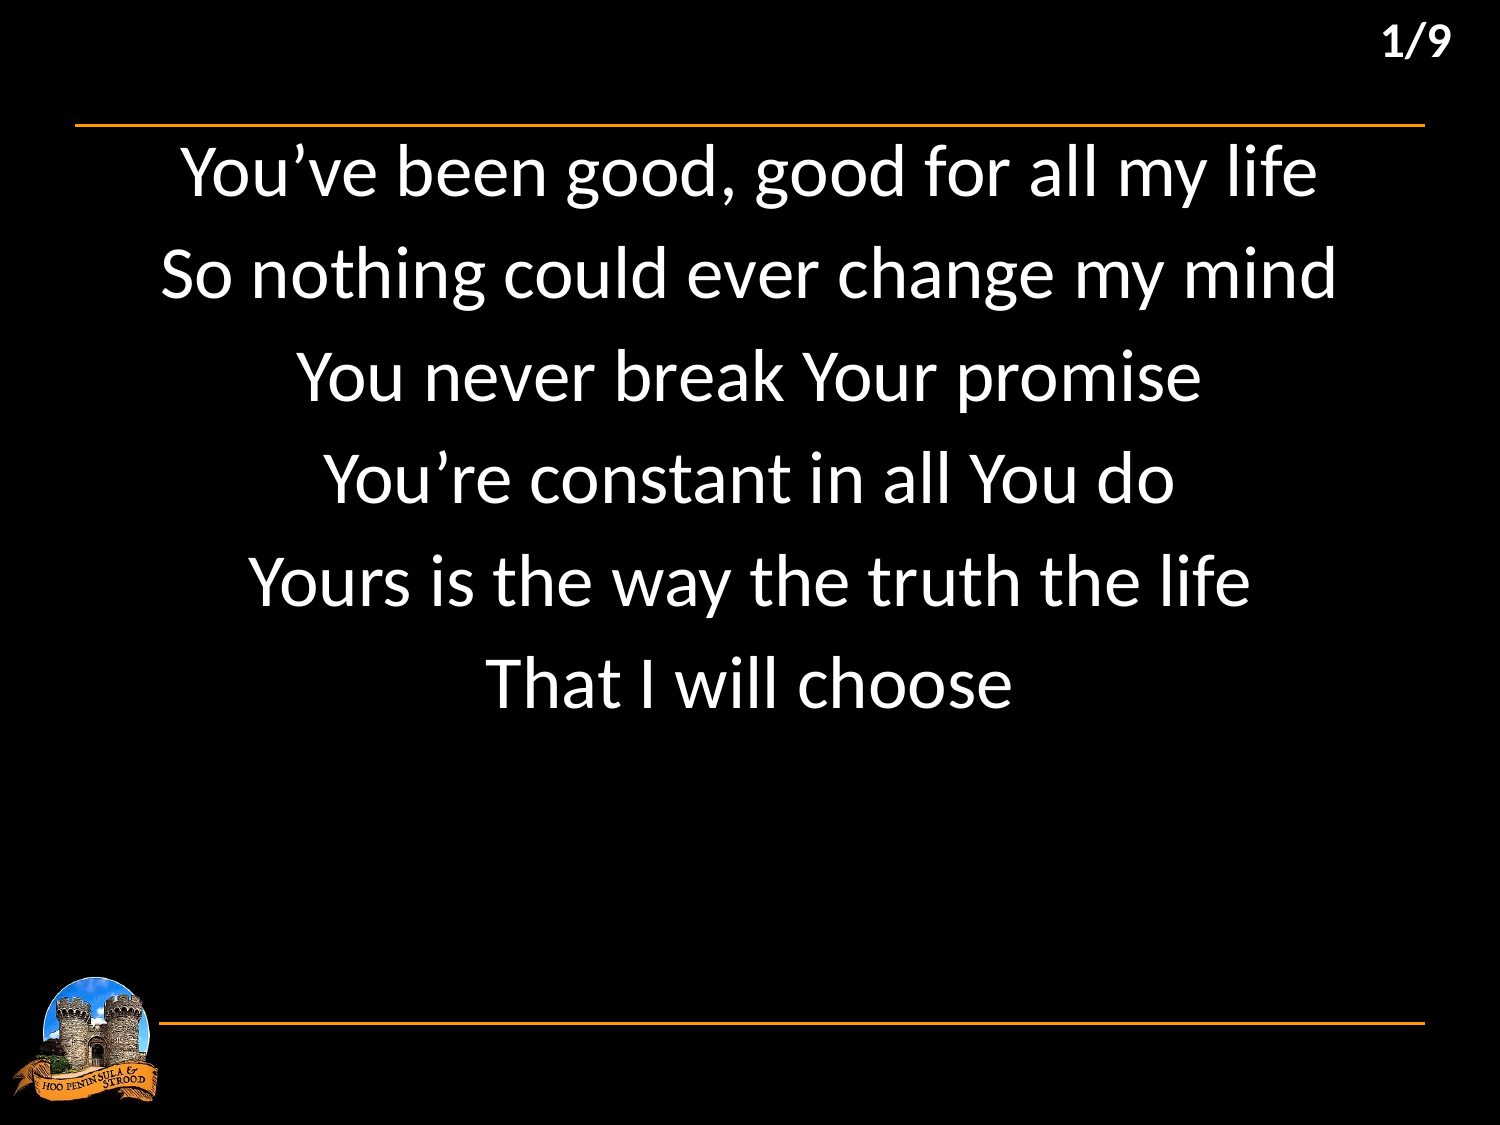

1/9
You’ve been good, good for all my life
So nothing could ever change my mind
You never break Your promise
You’re constant in all You do
Yours is the way the truth the life
That I will choose